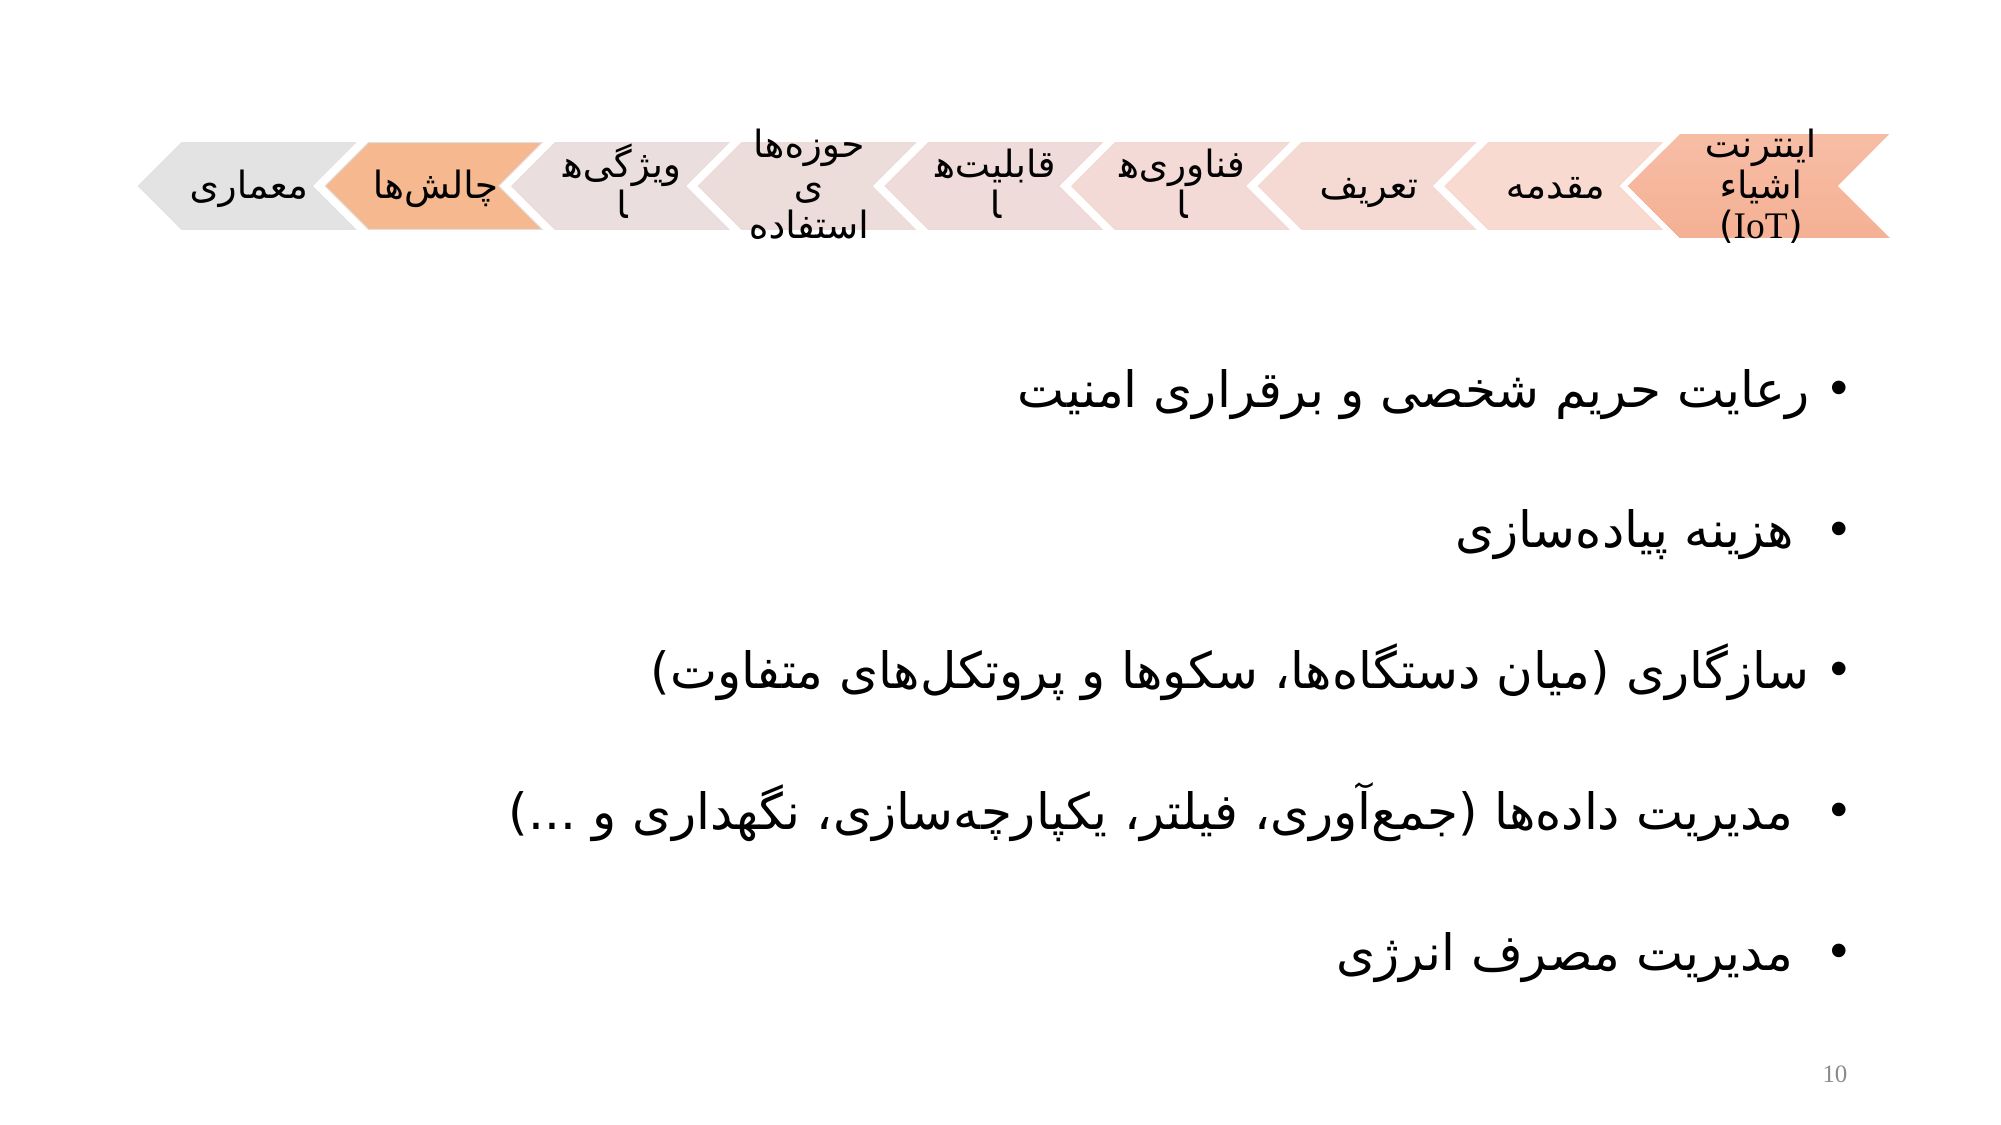

اینترنت اشیاء (IoT)
مقدمه
تعریف
فناوری‌ها
قابلیت‌ها
حوزه‌های استفاده
ویژگی‌ها
چالش‌ها
معماری
رعایت حریم شخصی و برقراری امنیت
 هزینه پیاده‌سازی
سازگاری (میان دستگاه‌ها، سکوها و پروتکل‌های متفاوت)
 مدیریت داده‌ها (جمع‌آوری، فیلتر، یکپارچه‌سازی، نگهداری و ...)
 مدیریت مصرف انرژی
10